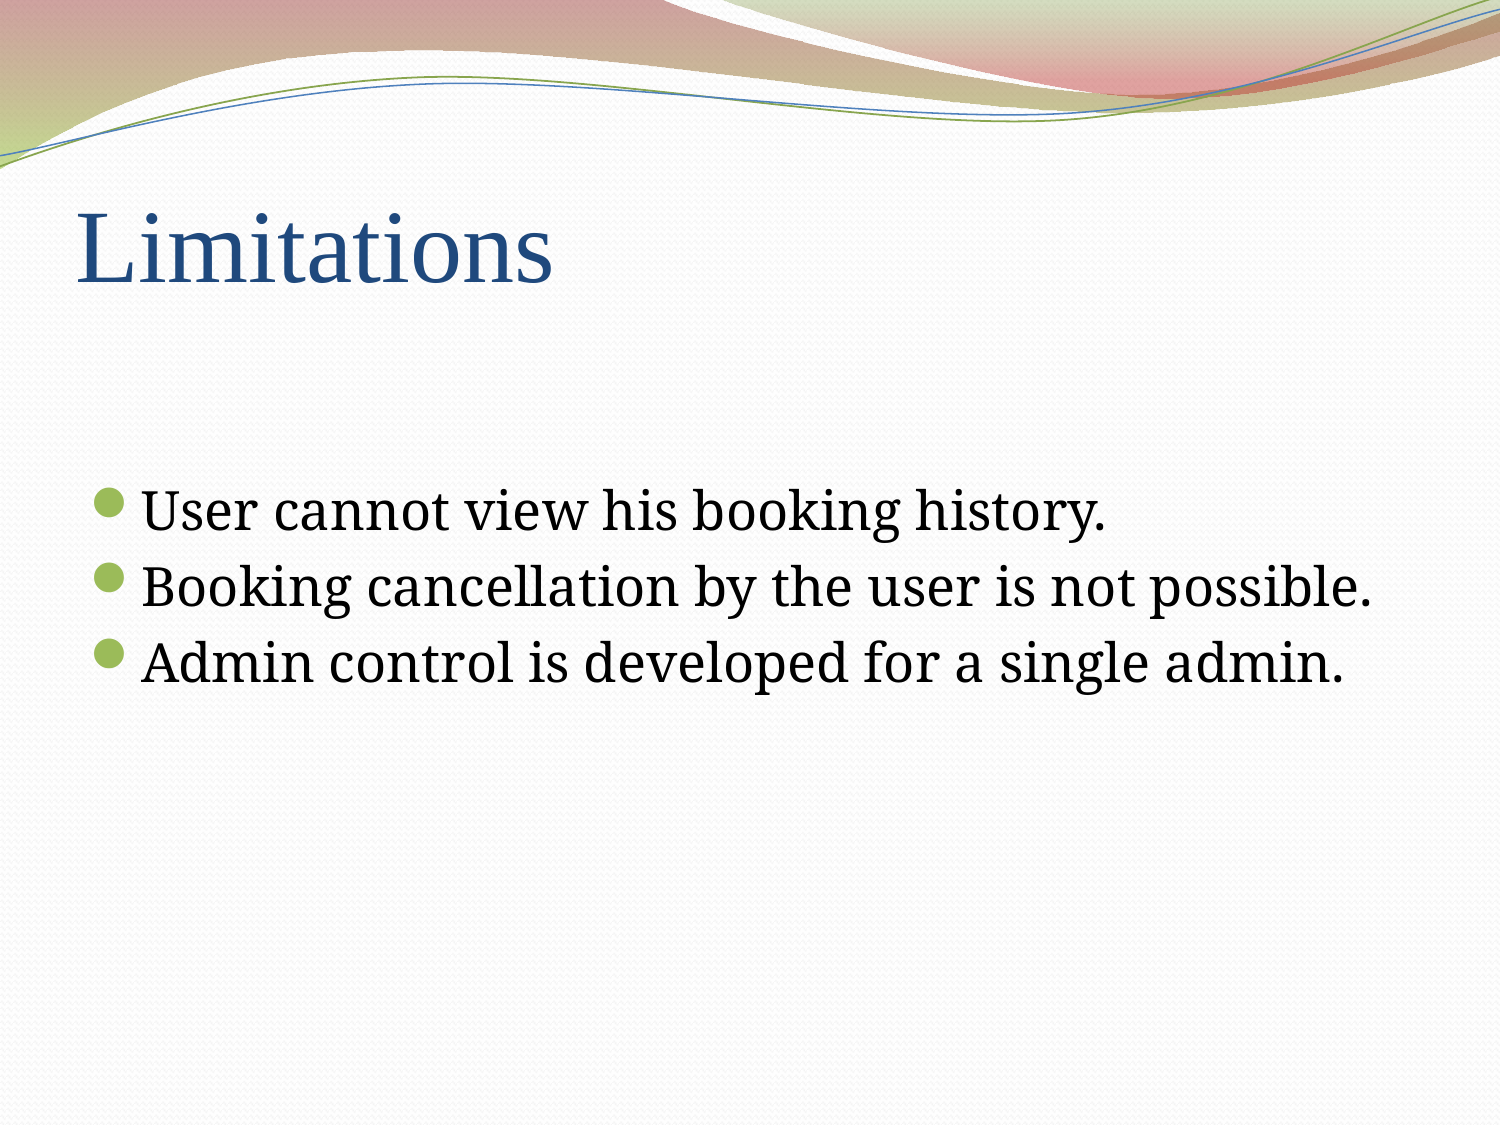

# Limitations

User cannot view his booking history.
Booking cancellation by the user is not possible.
Admin control is developed for a single admin.